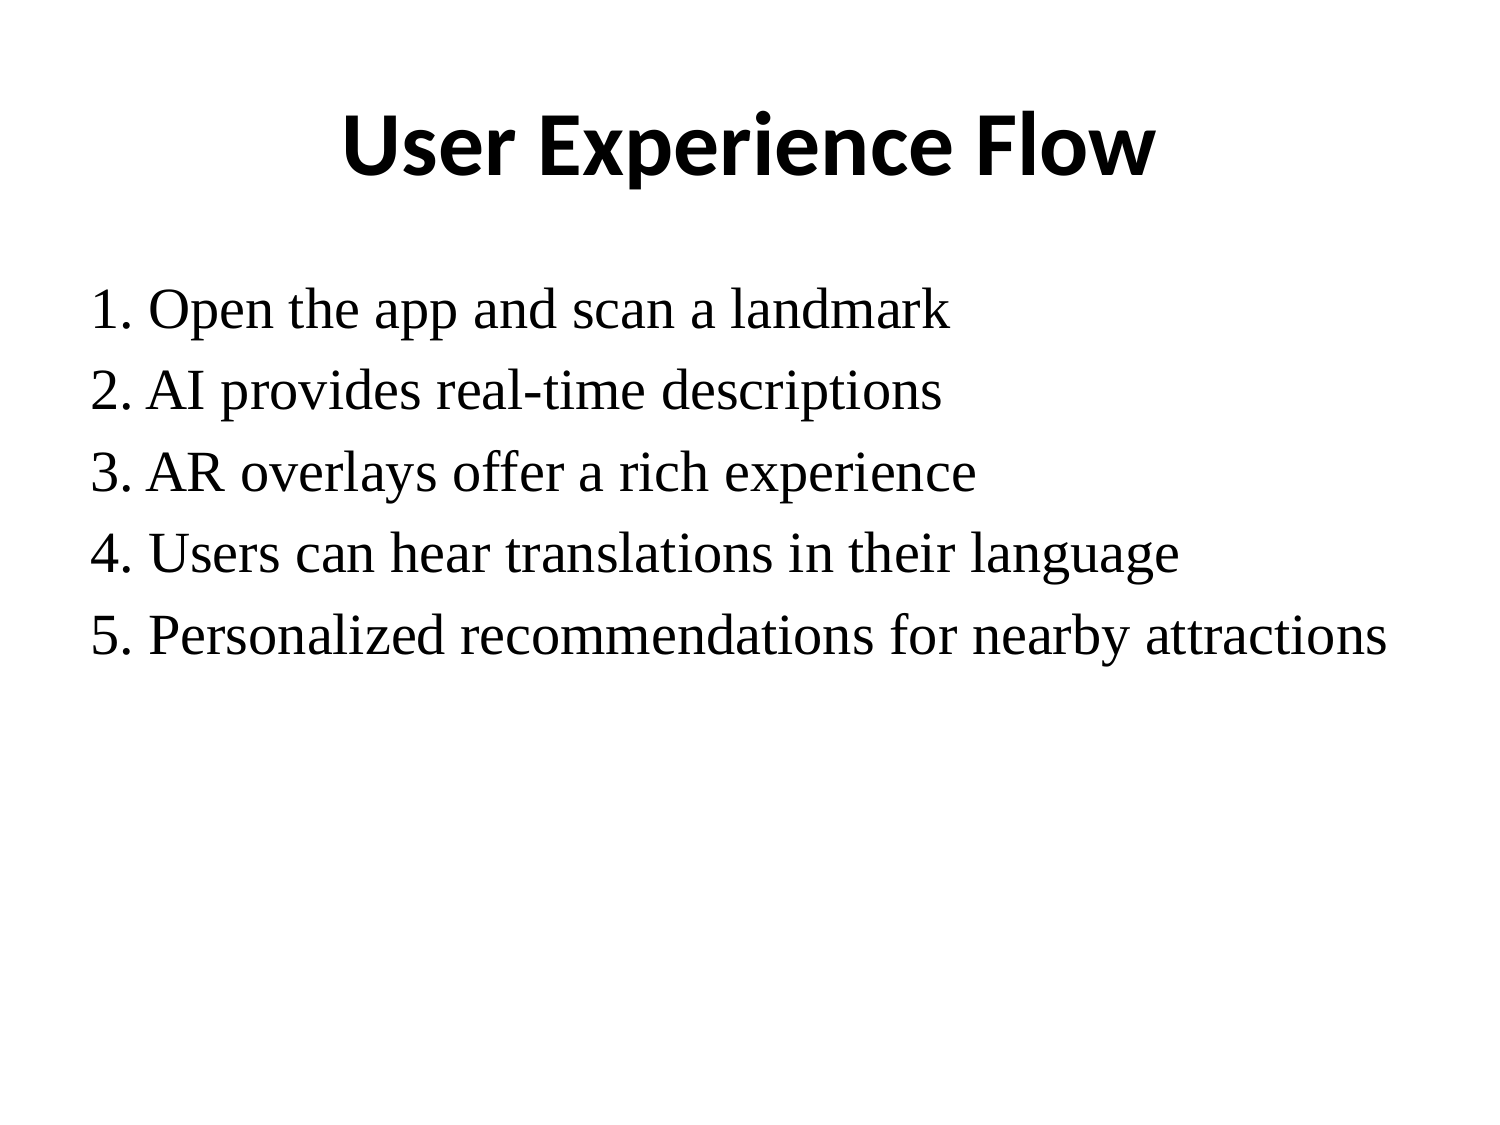

# User Experience Flow
1. Open the app and scan a landmark
2. AI provides real-time descriptions
3. AR overlays offer a rich experience
4. Users can hear translations in their language
5. Personalized recommendations for nearby attractions